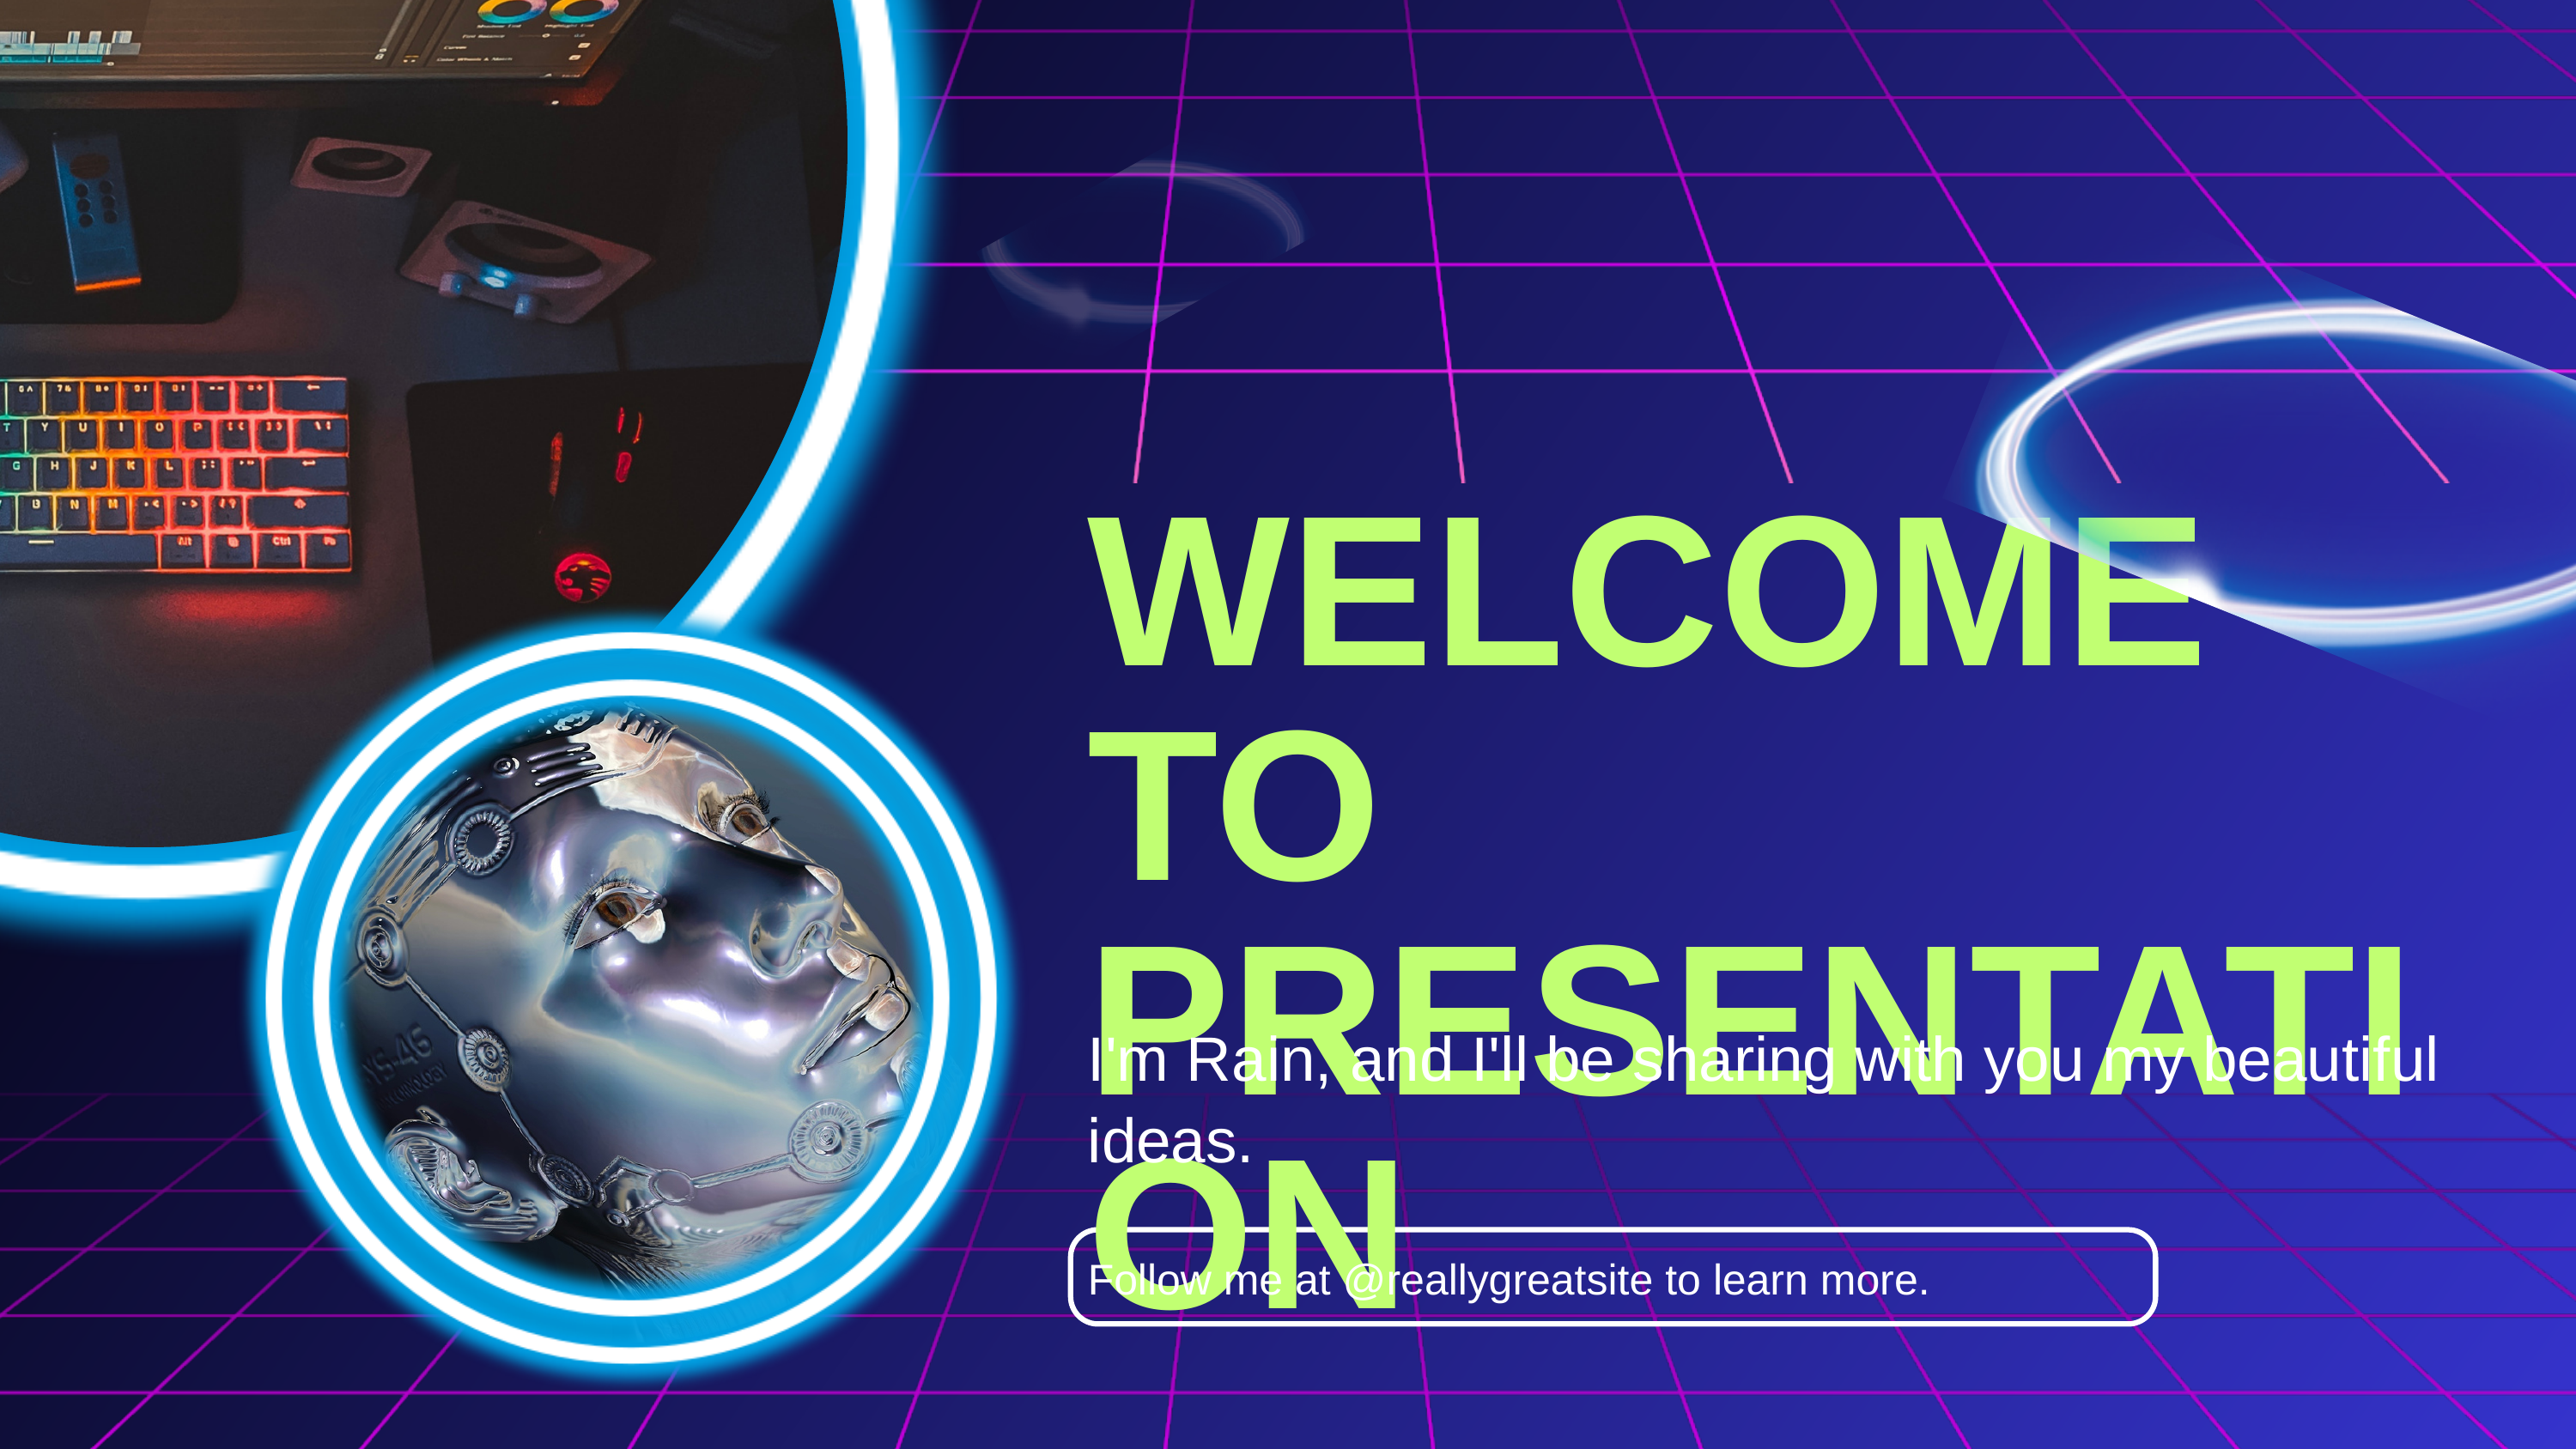

WELCOME TO PRESENTATION

I'm Rain, and I'll be sharing with you my beautiful ideas.

Follow me at @reallygreatsite to learn more.